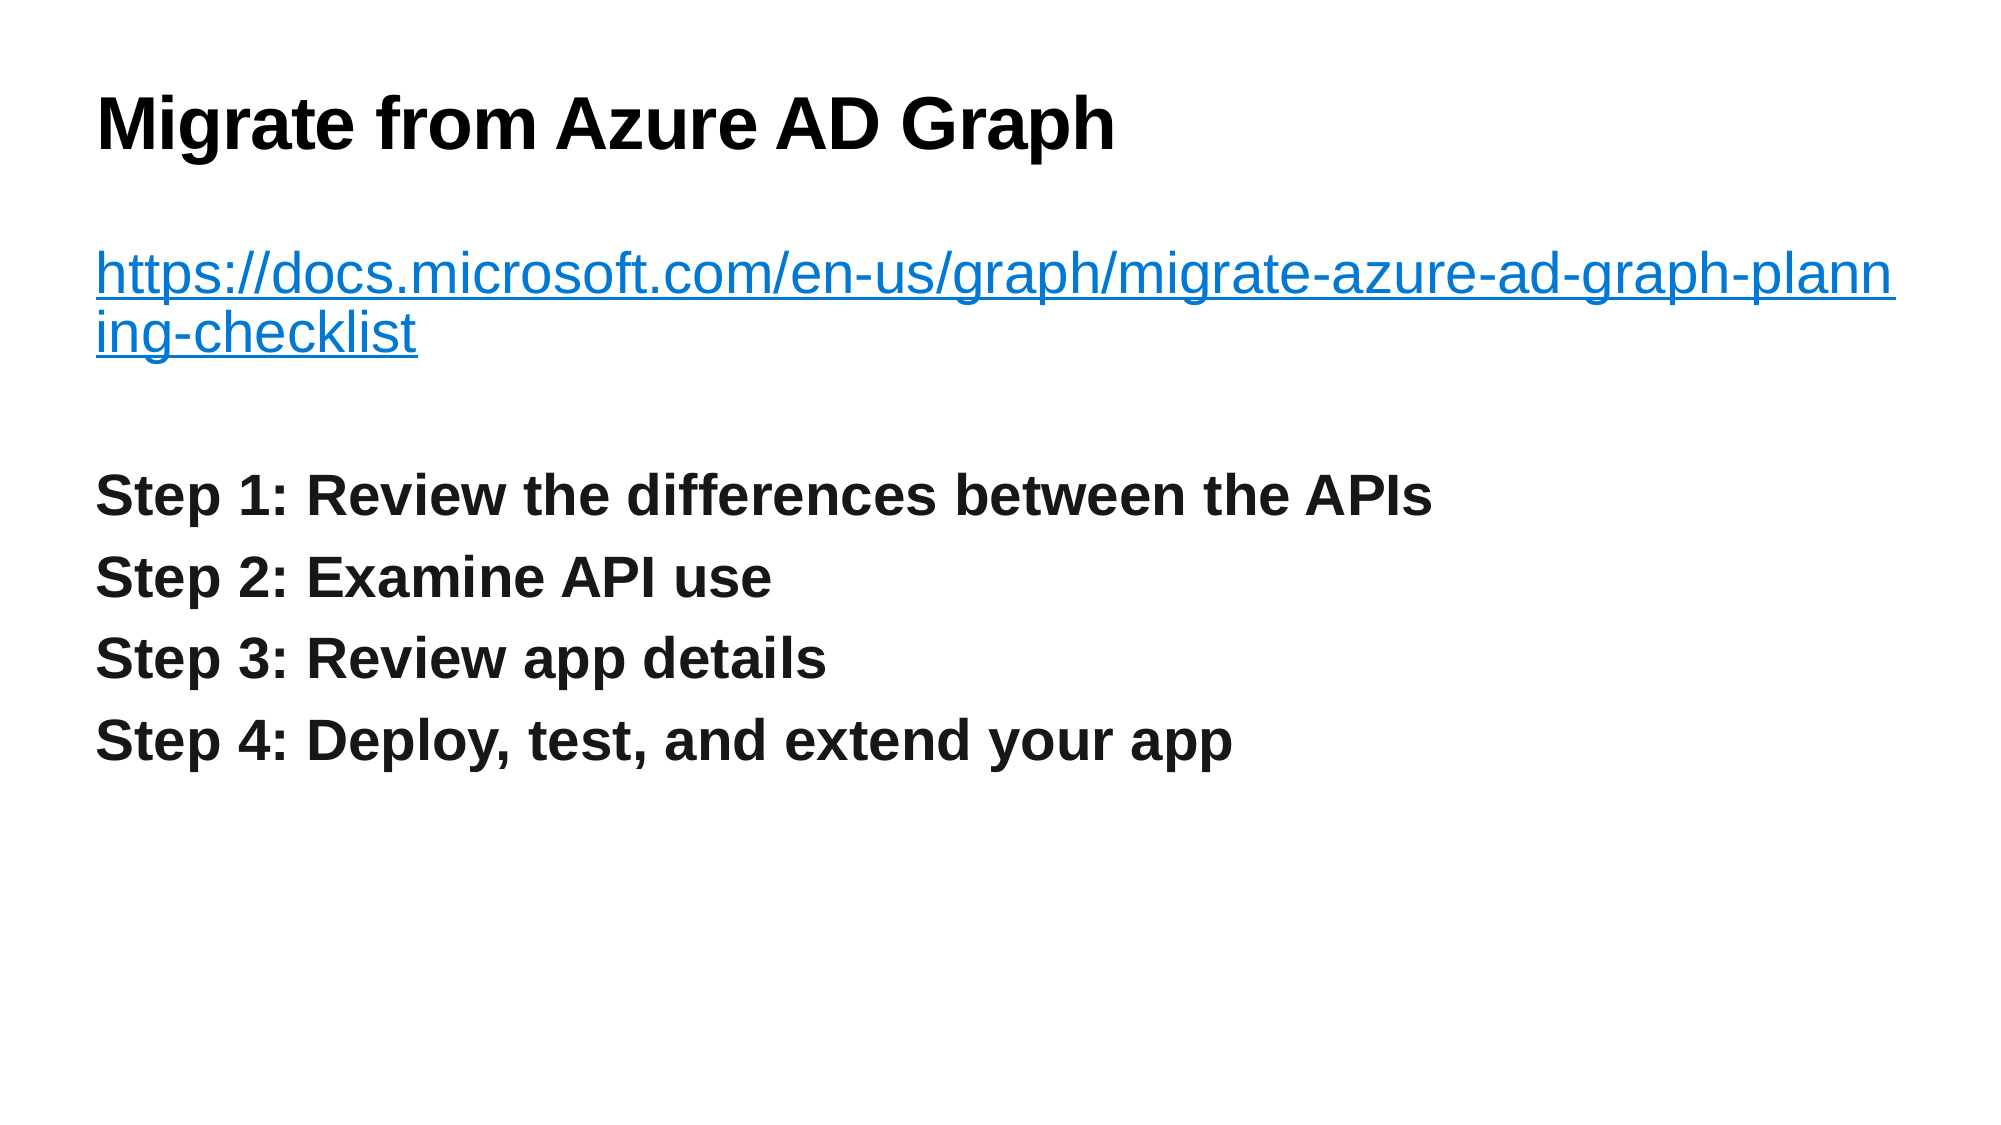

# Migrate from Azure AD Graph
https://docs.microsoft.com/en-us/graph/migrate-azure-ad-graph-planning-checklist

Step 1: Review the differences between the APIs
Step 2: Examine API use
Step 3: Review app details
Step 4: Deploy, test, and extend your app